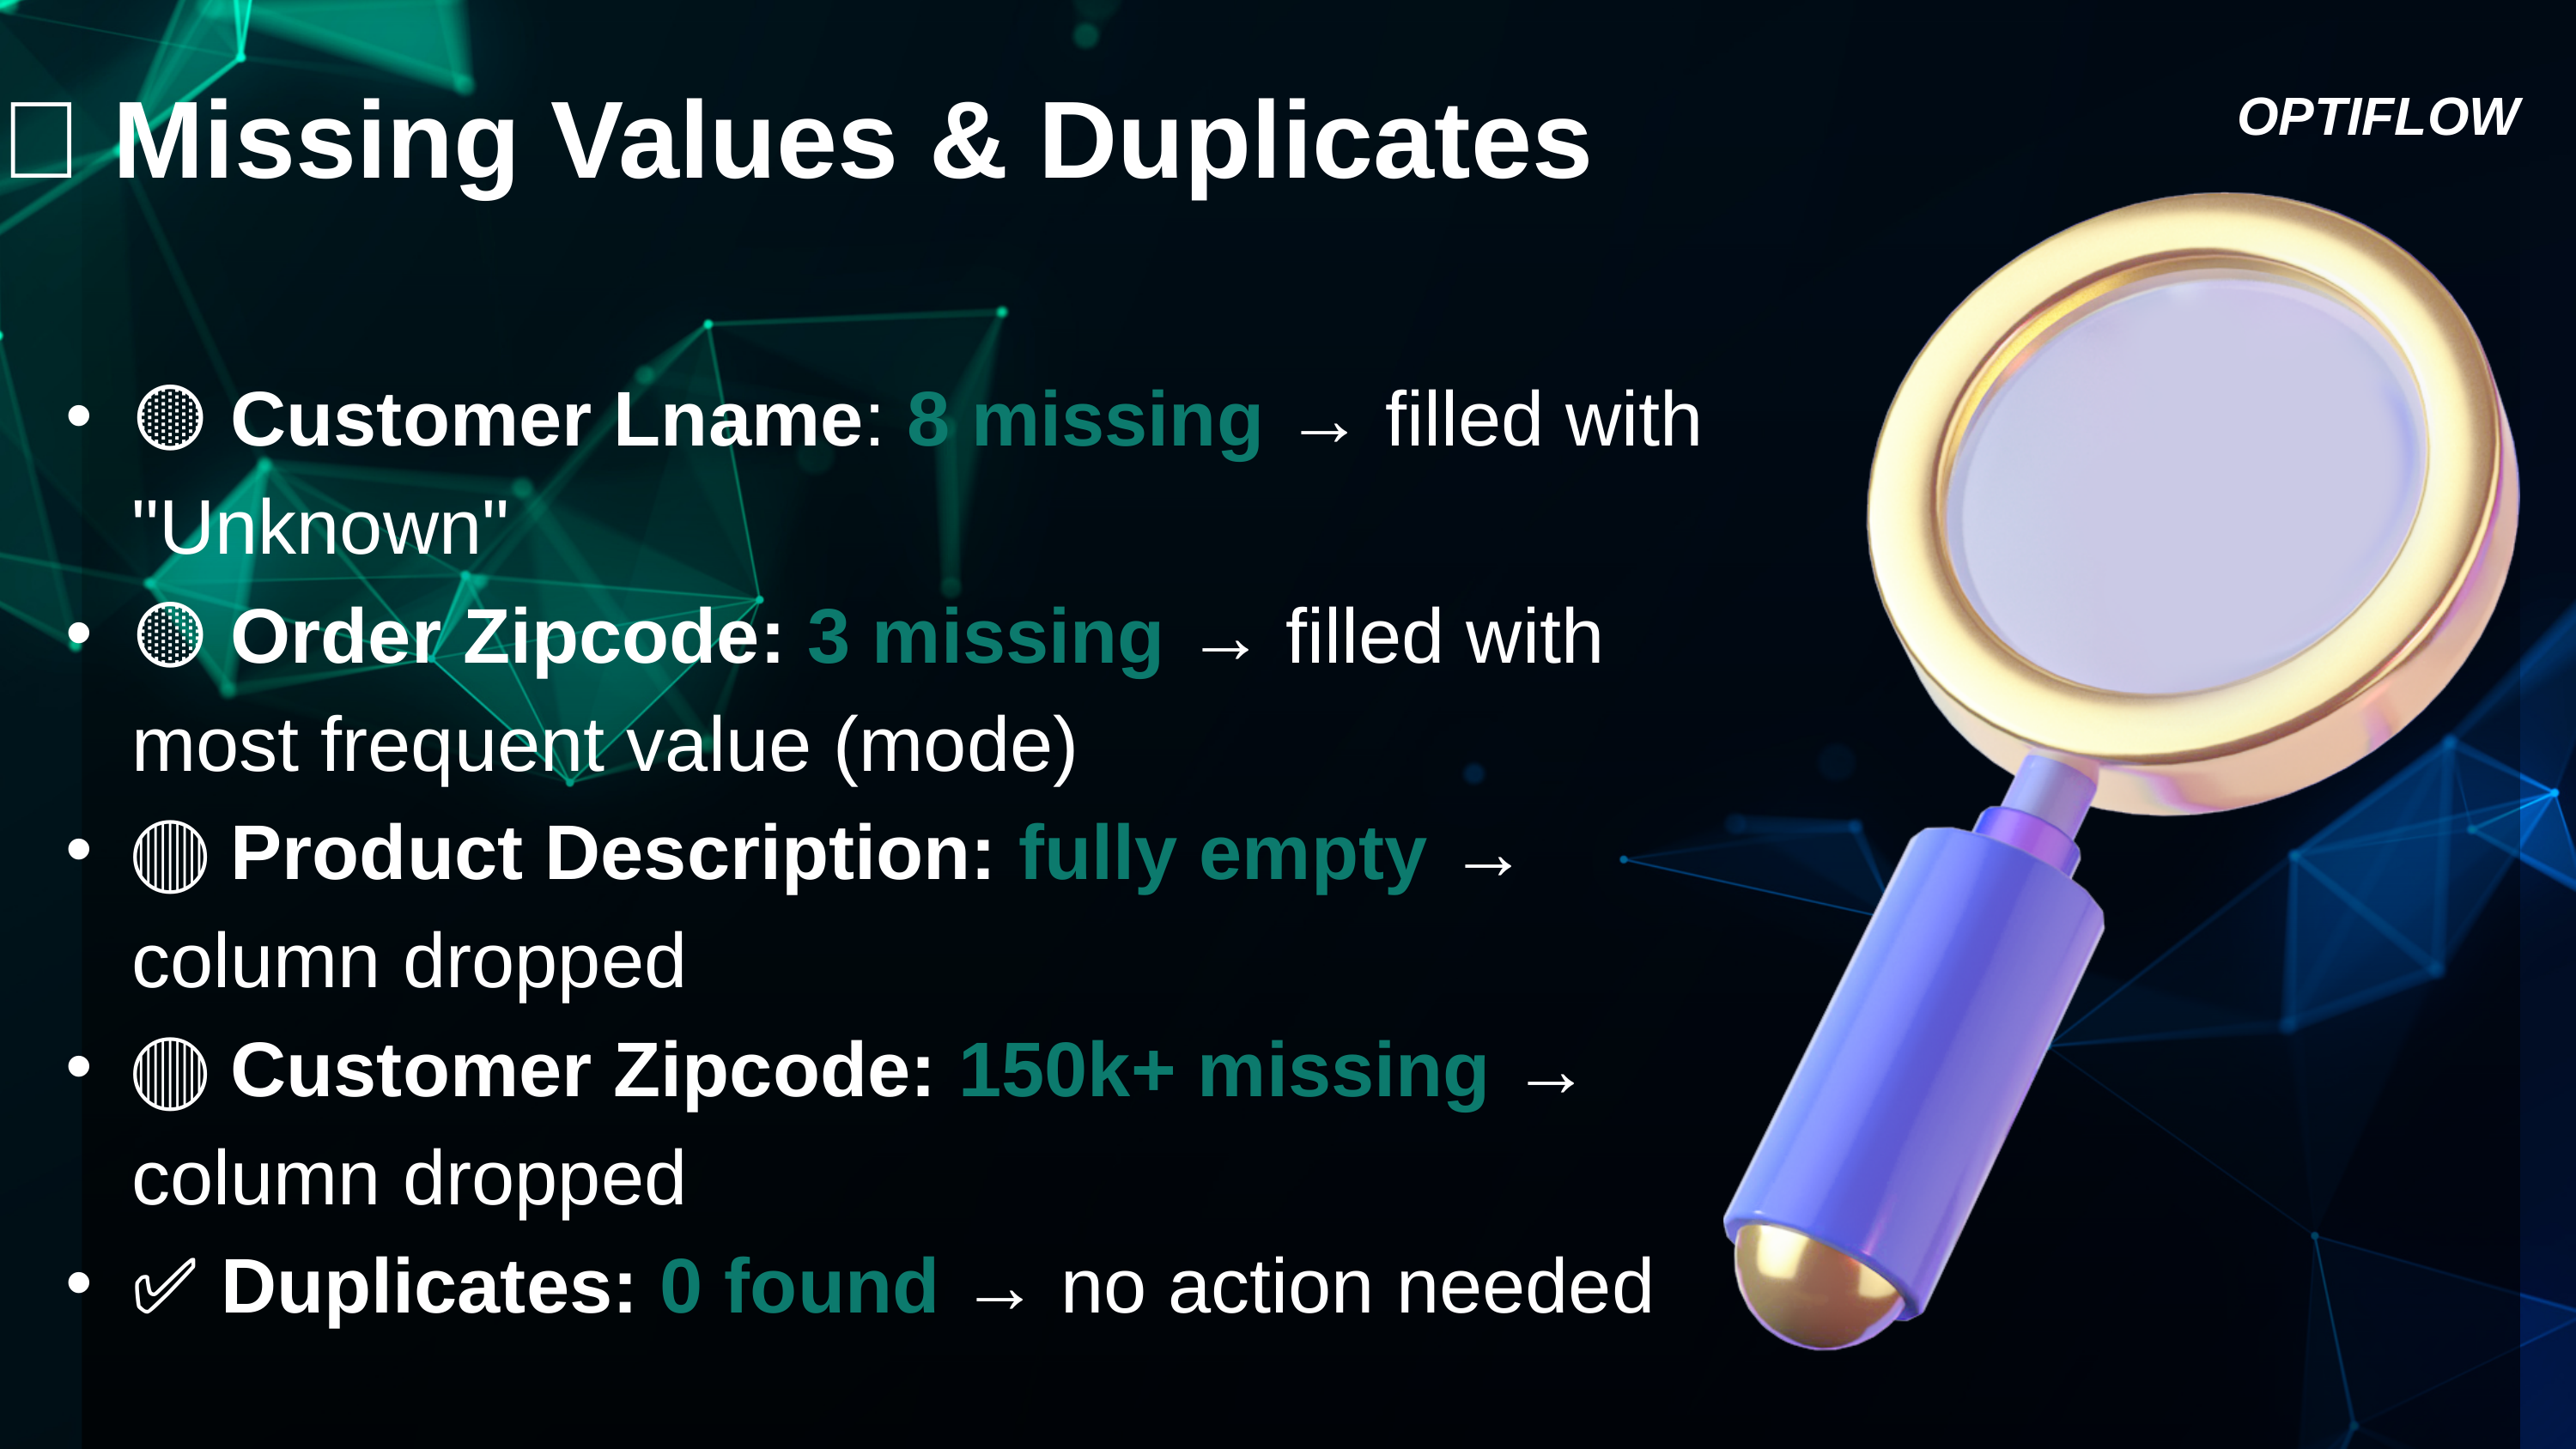

🧩 Missing Values & Duplicates

🟡 Customer Lname: 8 missing → filled with "Unknown"
🟡 Order Zipcode: 3 missing → filled with most frequent value (mode)
🔴 Product Description: fully empty → column dropped
🔴 Customer Zipcode: 150k+ missing → column dropped
✅ Duplicates: 0 found → no action needed

OPTIFLOW